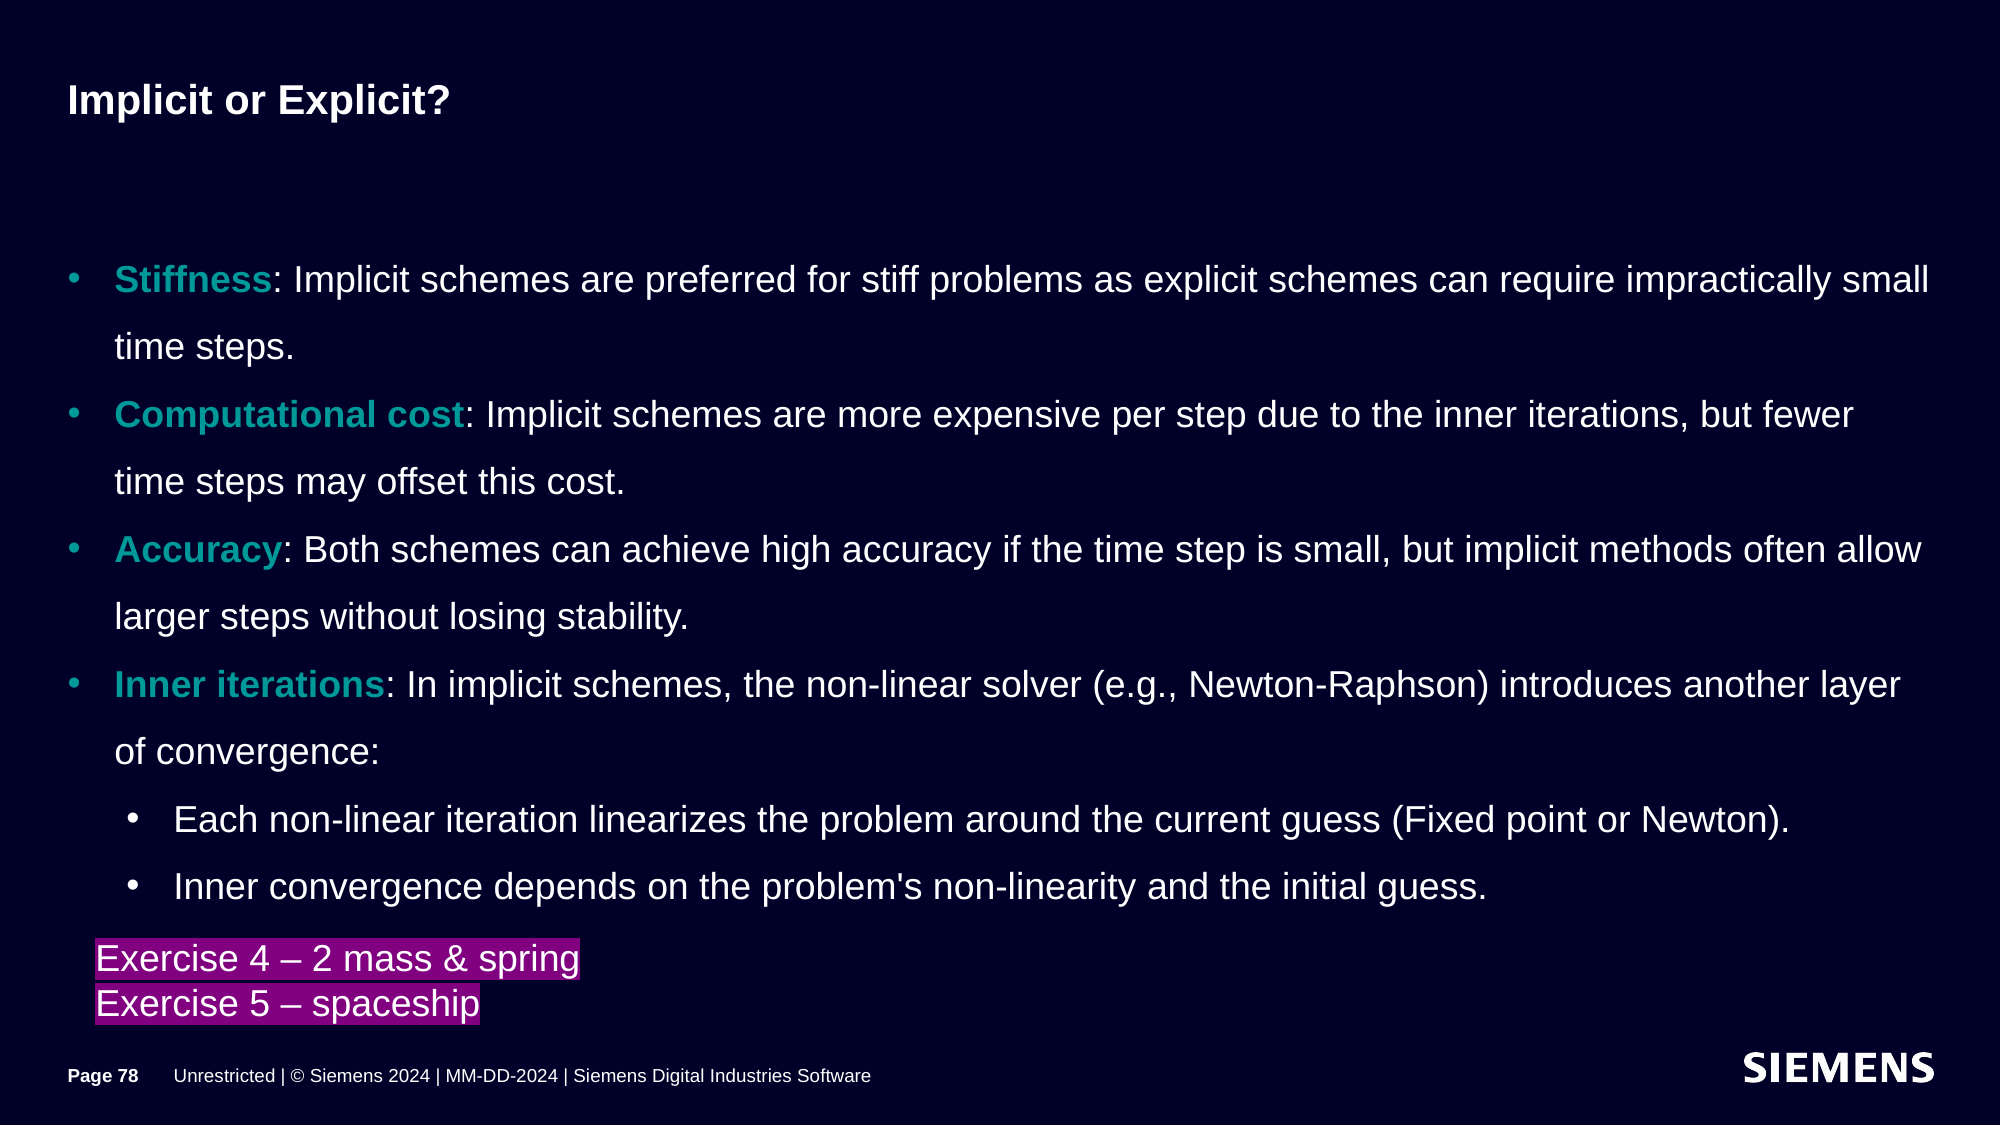

# Implicit or Explicit?
Stiffness: Implicit schemes are preferred for stiff problems as explicit schemes can require impractically small time steps.
Computational cost: Implicit schemes are more expensive per step due to the inner iterations, but fewer time steps may offset this cost.
Accuracy: Both schemes can achieve high accuracy if the time step is small, but implicit methods often allow larger steps without losing stability.
Inner iterations: In implicit schemes, the non-linear solver (e.g., Newton-Raphson) introduces another layer of convergence:
Each non-linear iteration linearizes the problem around the current guess (Fixed point or Newton).
Inner convergence depends on the problem's non-linearity and the initial guess.

Exercise 4 – 2 mass & spring
Exercise 5 – spaceship

Page 78
Unrestricted | © Siemens 2024 | MM-DD-2024 | Siemens Digital Industries Software